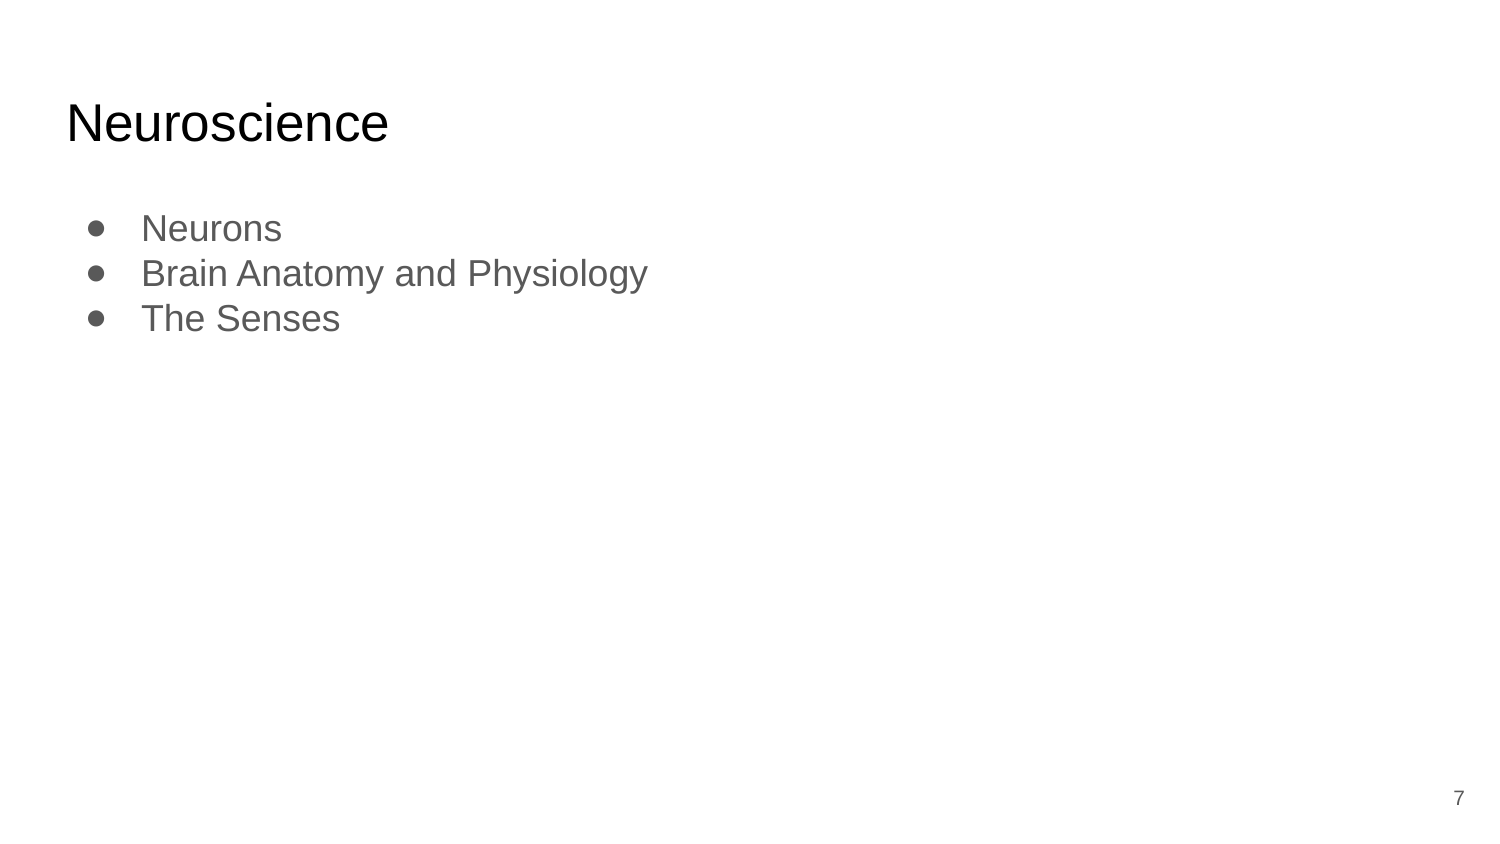

# Neuroscience
Neurons
Brain Anatomy and Physiology
The Senses
7